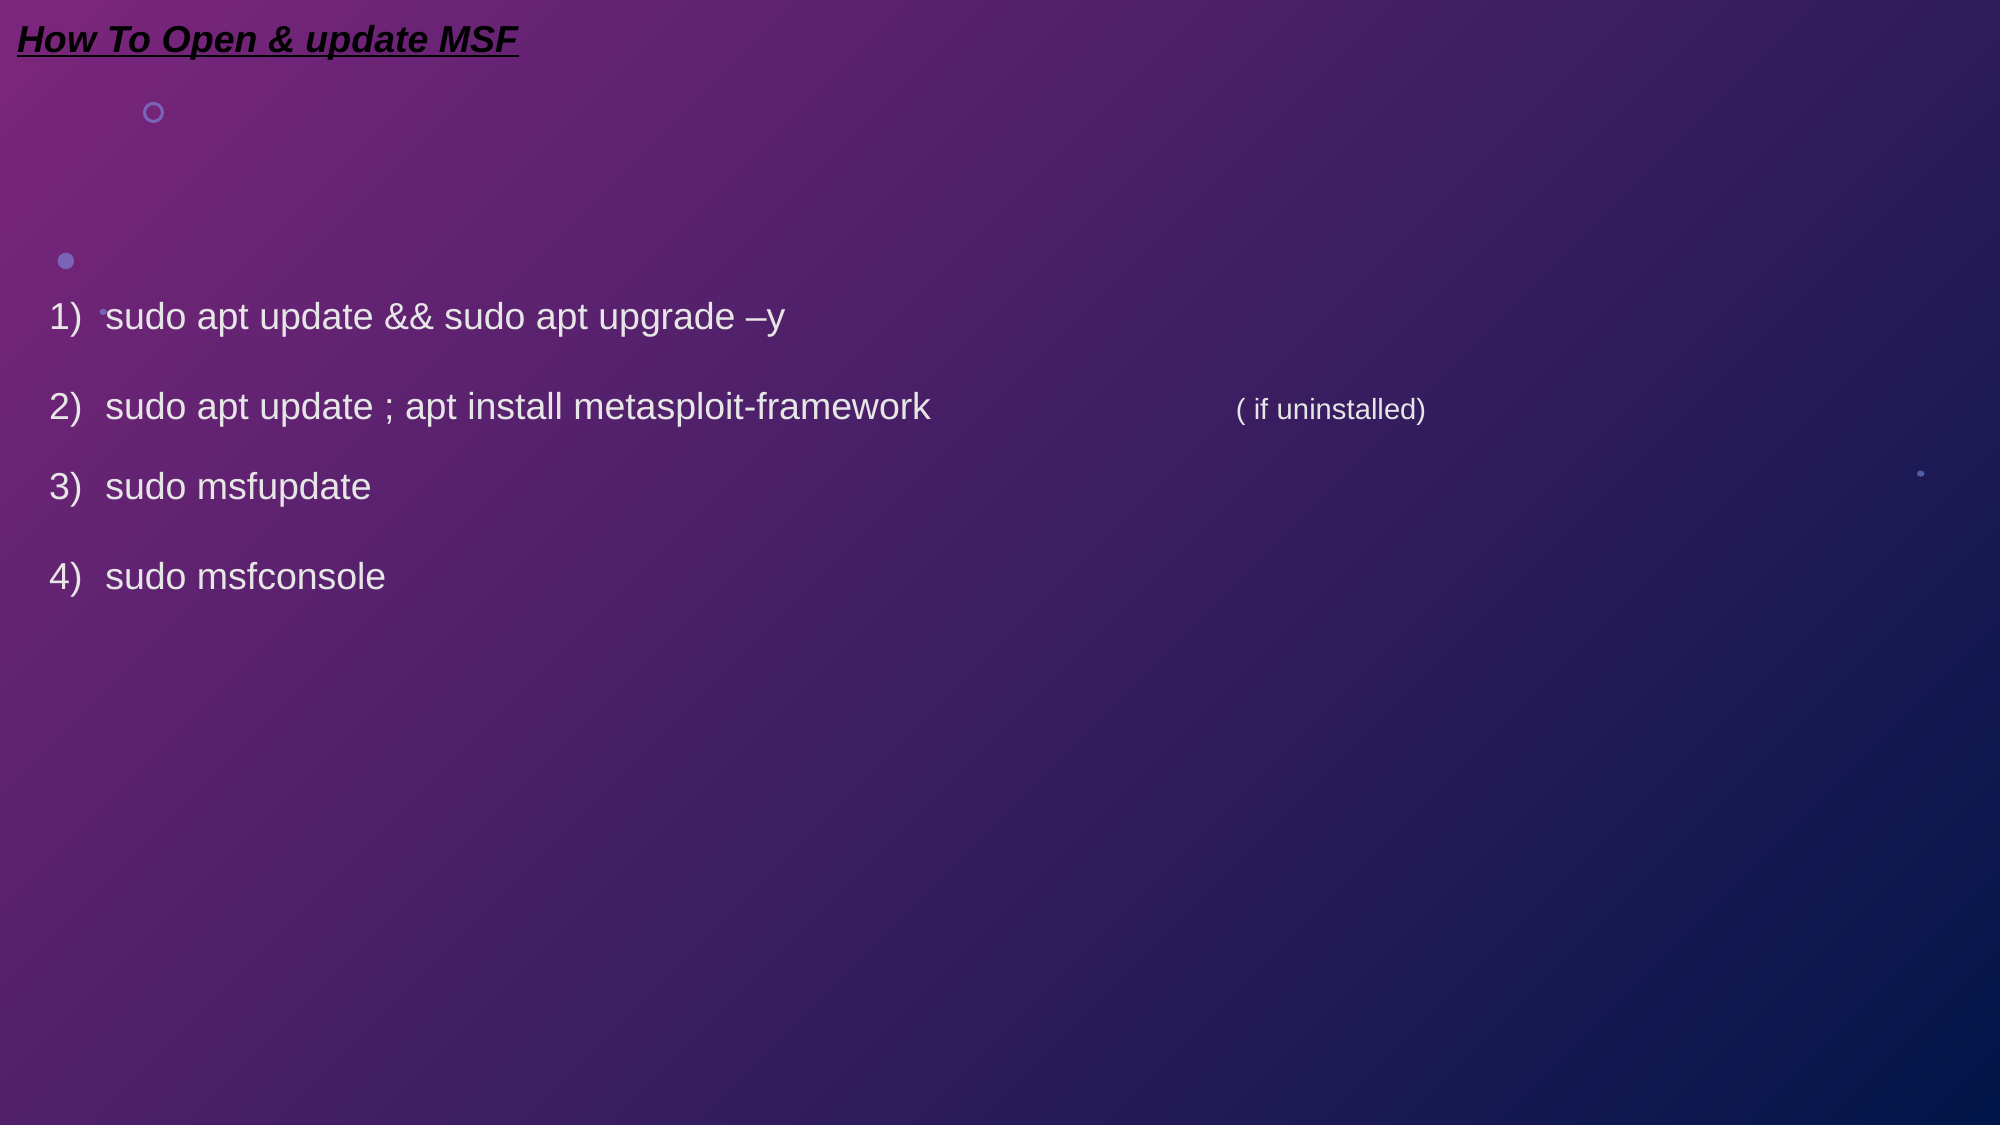

How To Open & update MSF

sudo apt update && sudo apt upgrade –y

sudo apt update ; apt install metasploit-framework                             ( if uninstalled)

sudo msfupdate

sudo msfconsole